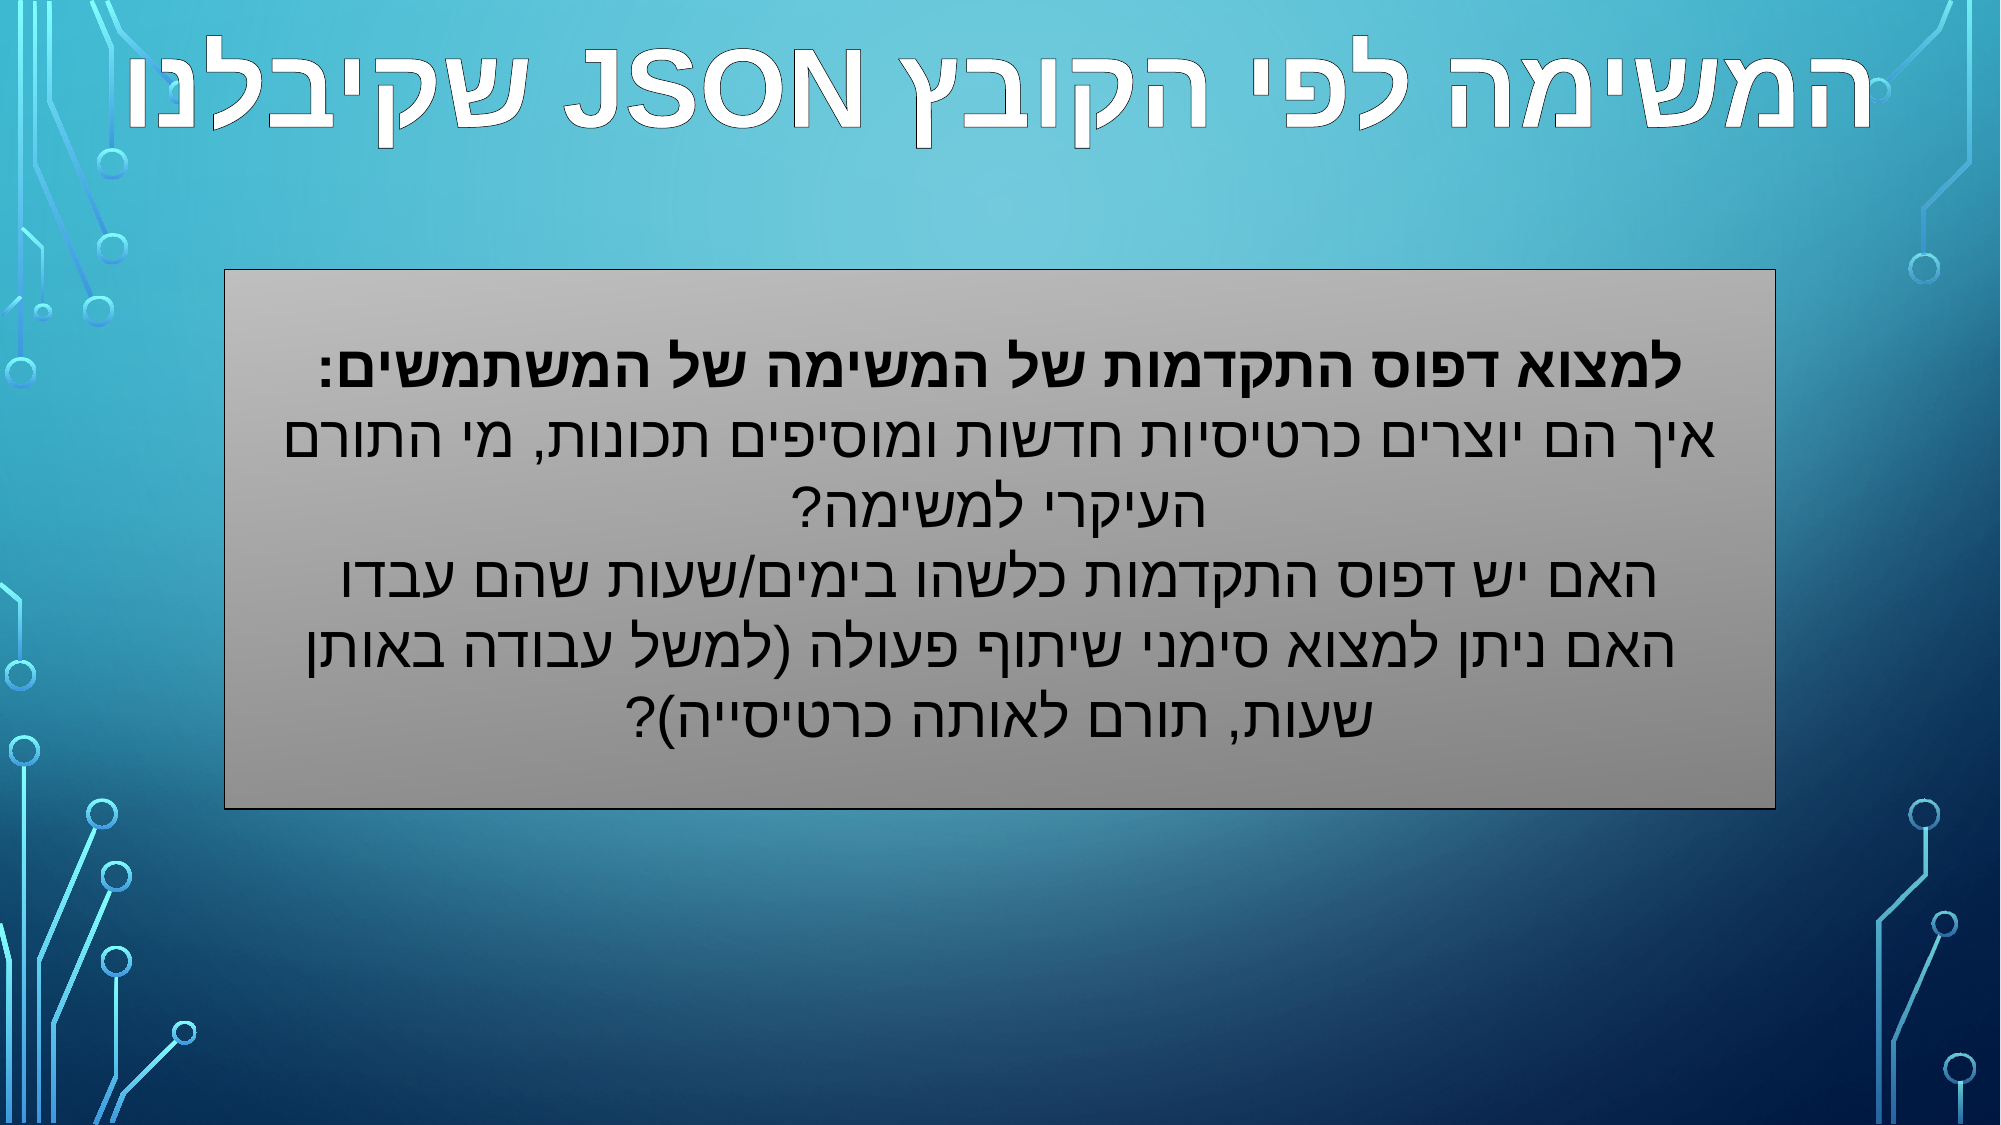

המשימה לפי הקובץ JSON שקיבלנו
למצוא דפוס התקדמות של המשימה של המשתמשים:
איך הם יוצרים כרטיסיות חדשות ומוסיפים תכונות, מי התורם העיקרי למשימה?
האם יש דפוס התקדמות כלשהו בימים/שעות שהם עבדו
 האם ניתן למצוא סימני שיתוף פעולה (למשל עבודה באותן שעות, תורם לאותה כרטיסייה)?